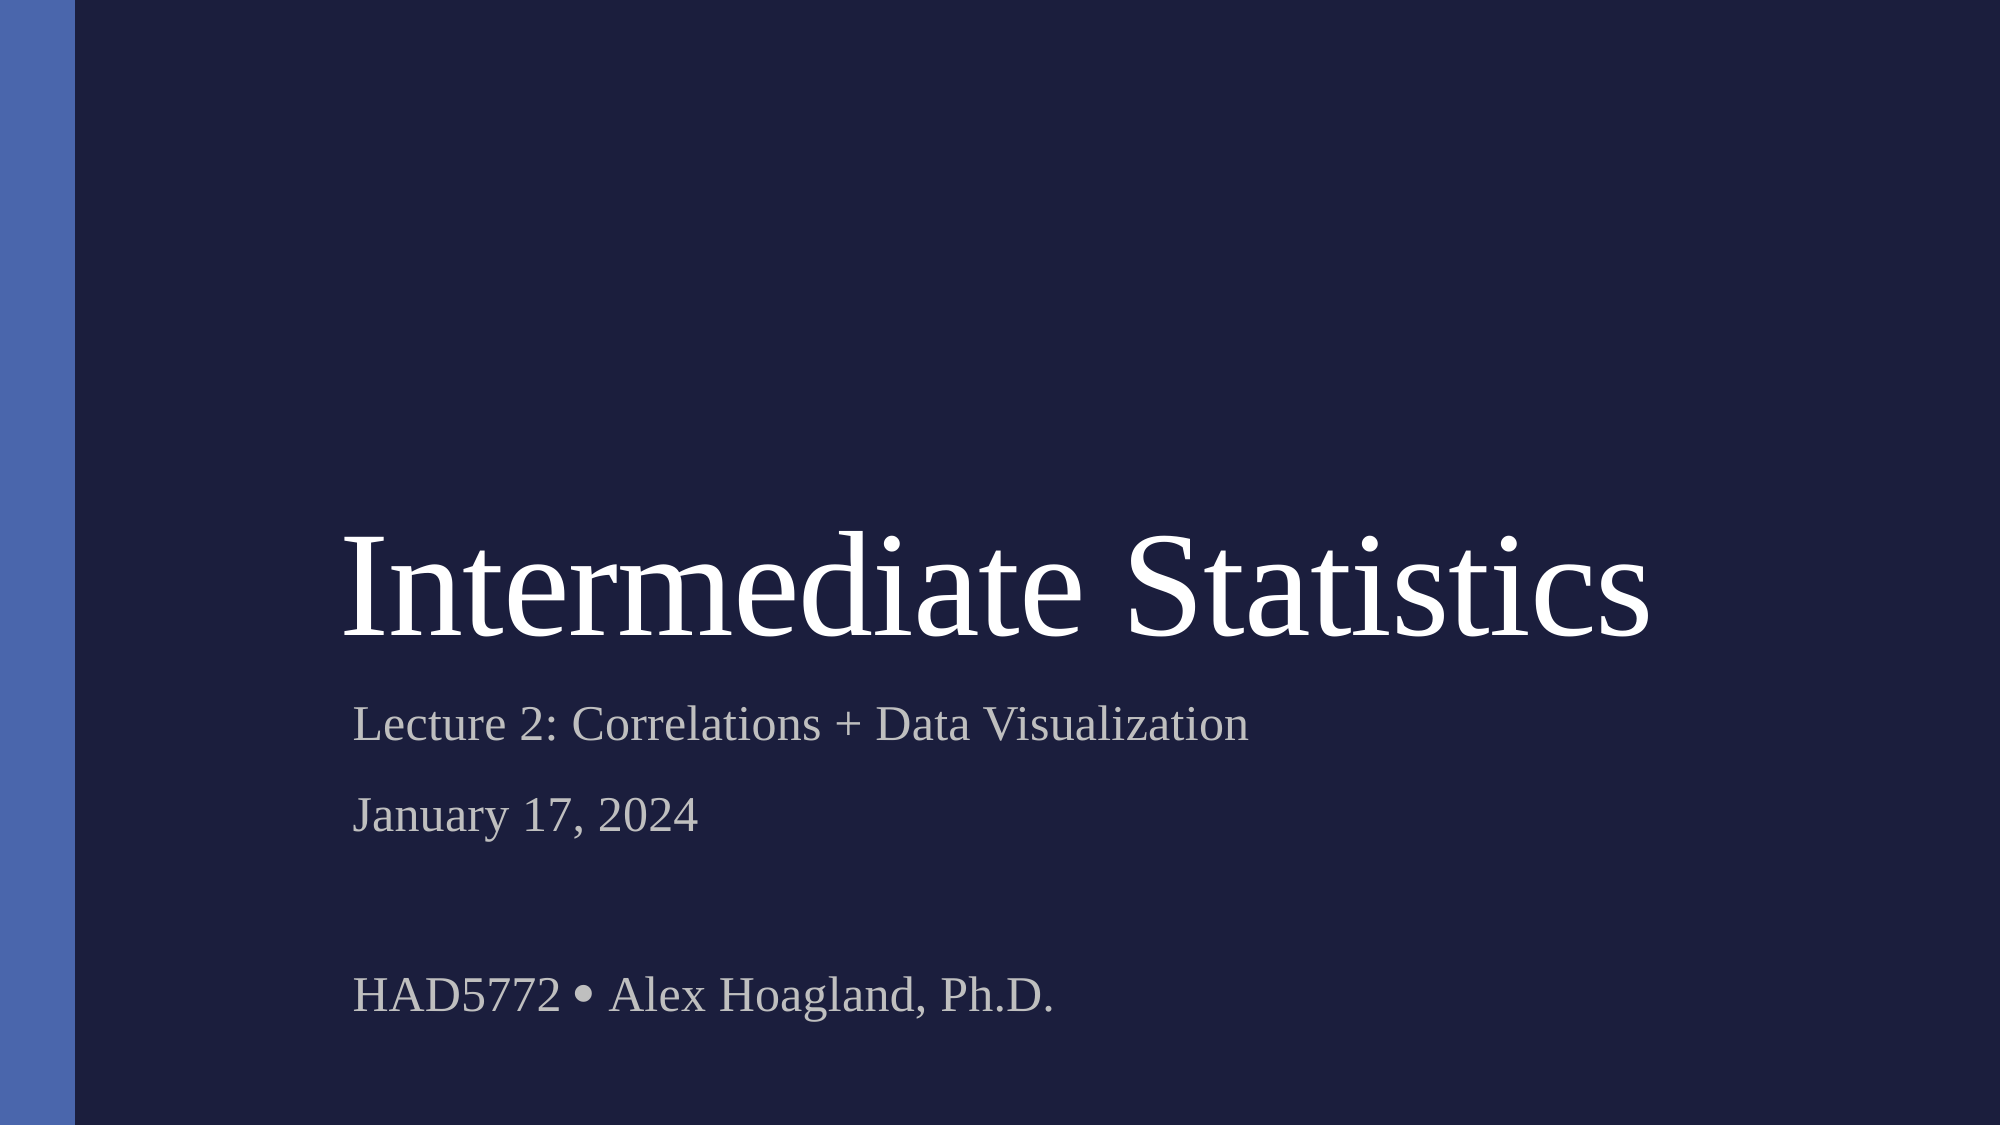

# Intermediate Statistics
Lecture 2: Correlations + Data Visualization
January 17, 2024

HAD5772 • Alex Hoagland, Ph.D.